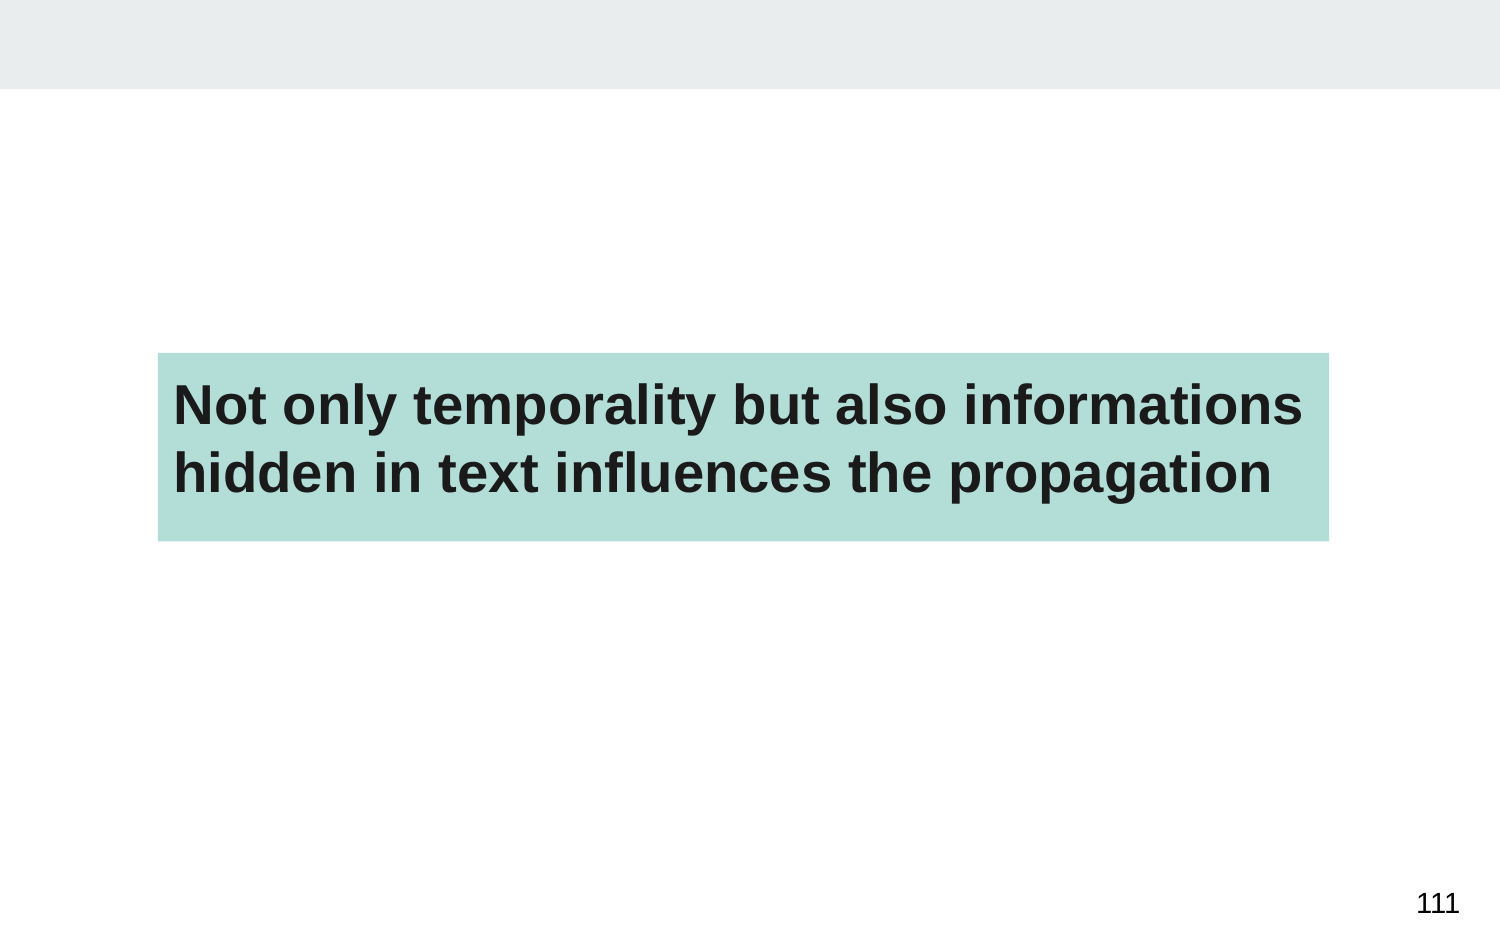

# Not only temporality but also informations hidden in text influences the propagation
111